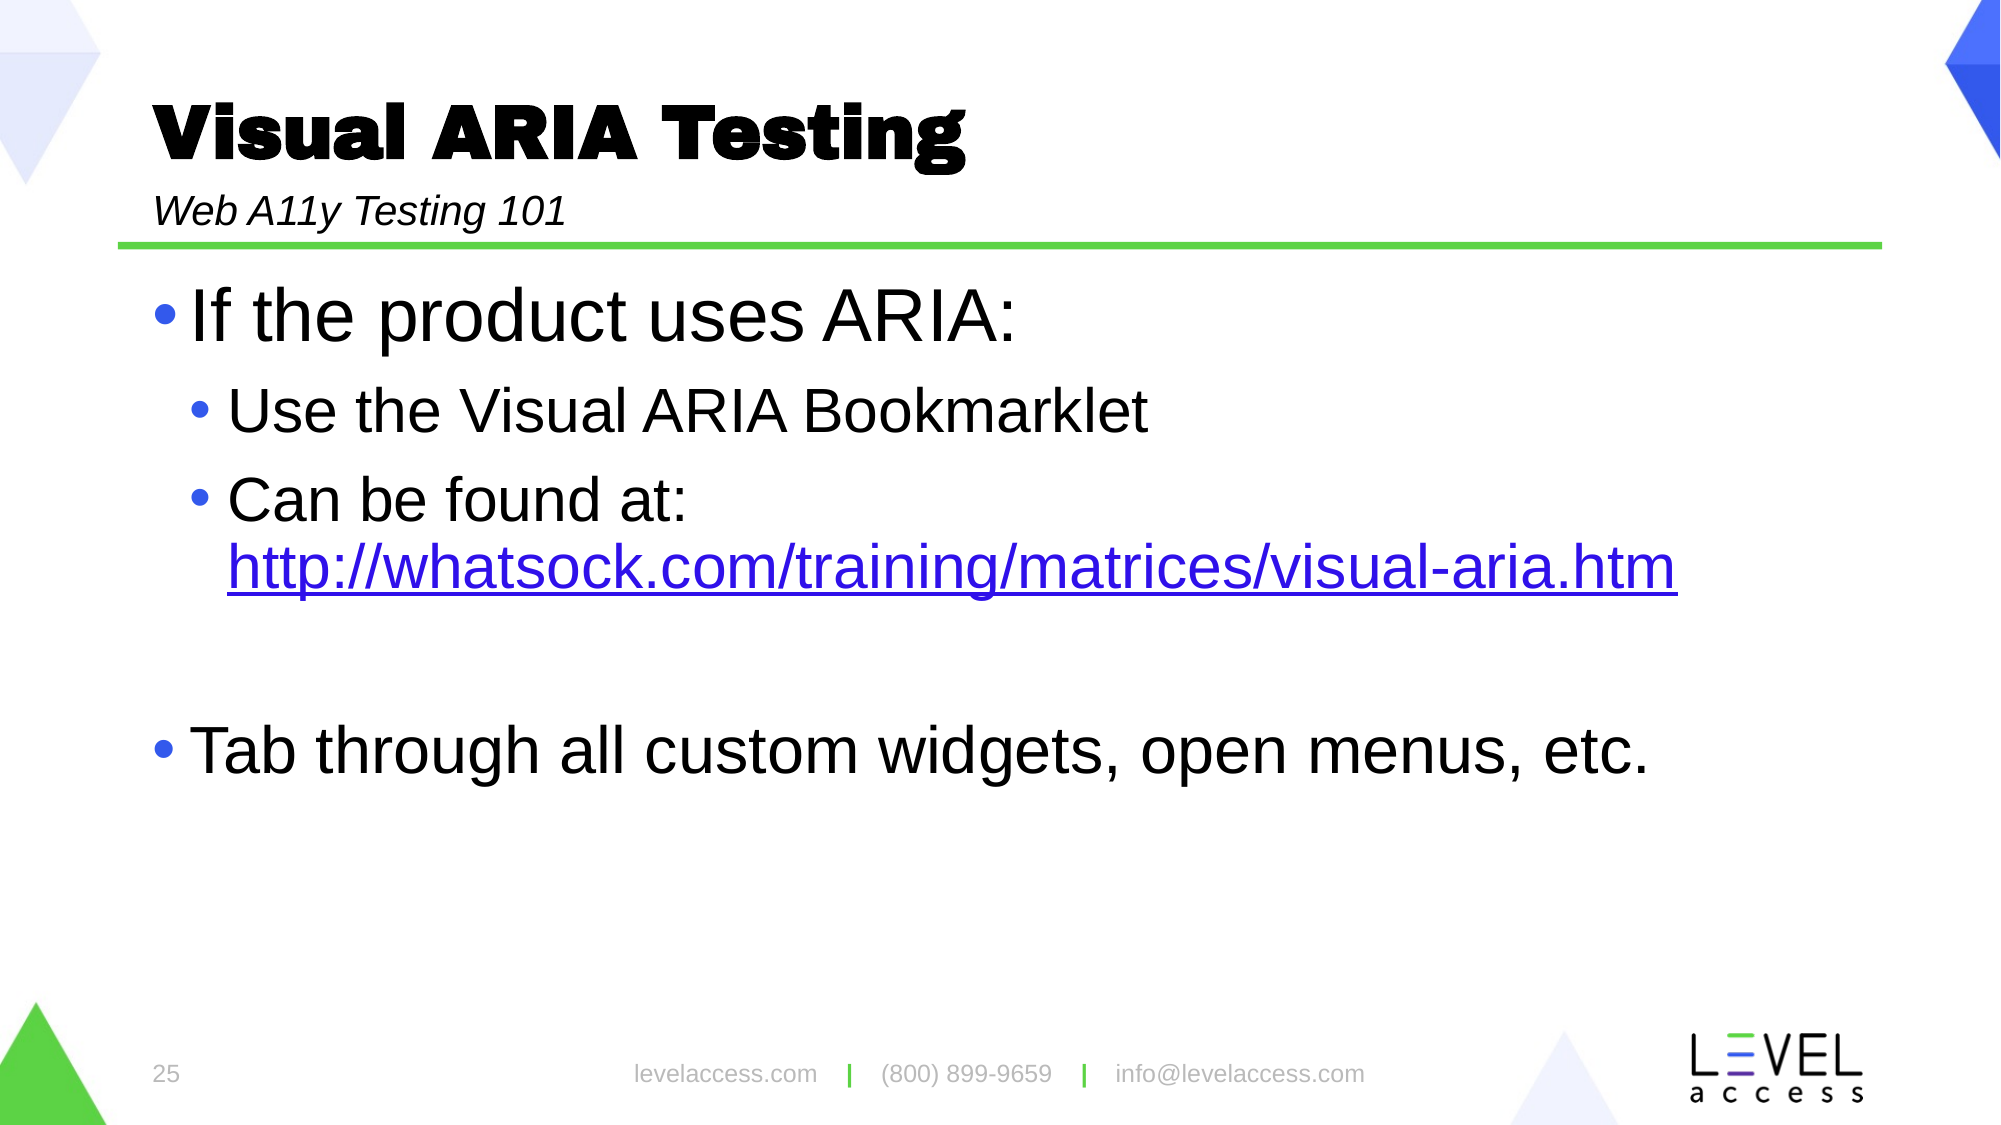

# Visual ARIA Testing
Web A11y Testing 101
If the product uses ARIA:
Use the Visual ARIA Bookmarklet
Can be found at:
http://whatsock.com/training/matrices/visual-aria.htm

Tab through all custom widgets, open menus, etc.
levelaccess.com    |    (800) 899-9659    |    info@levelaccess.com
25